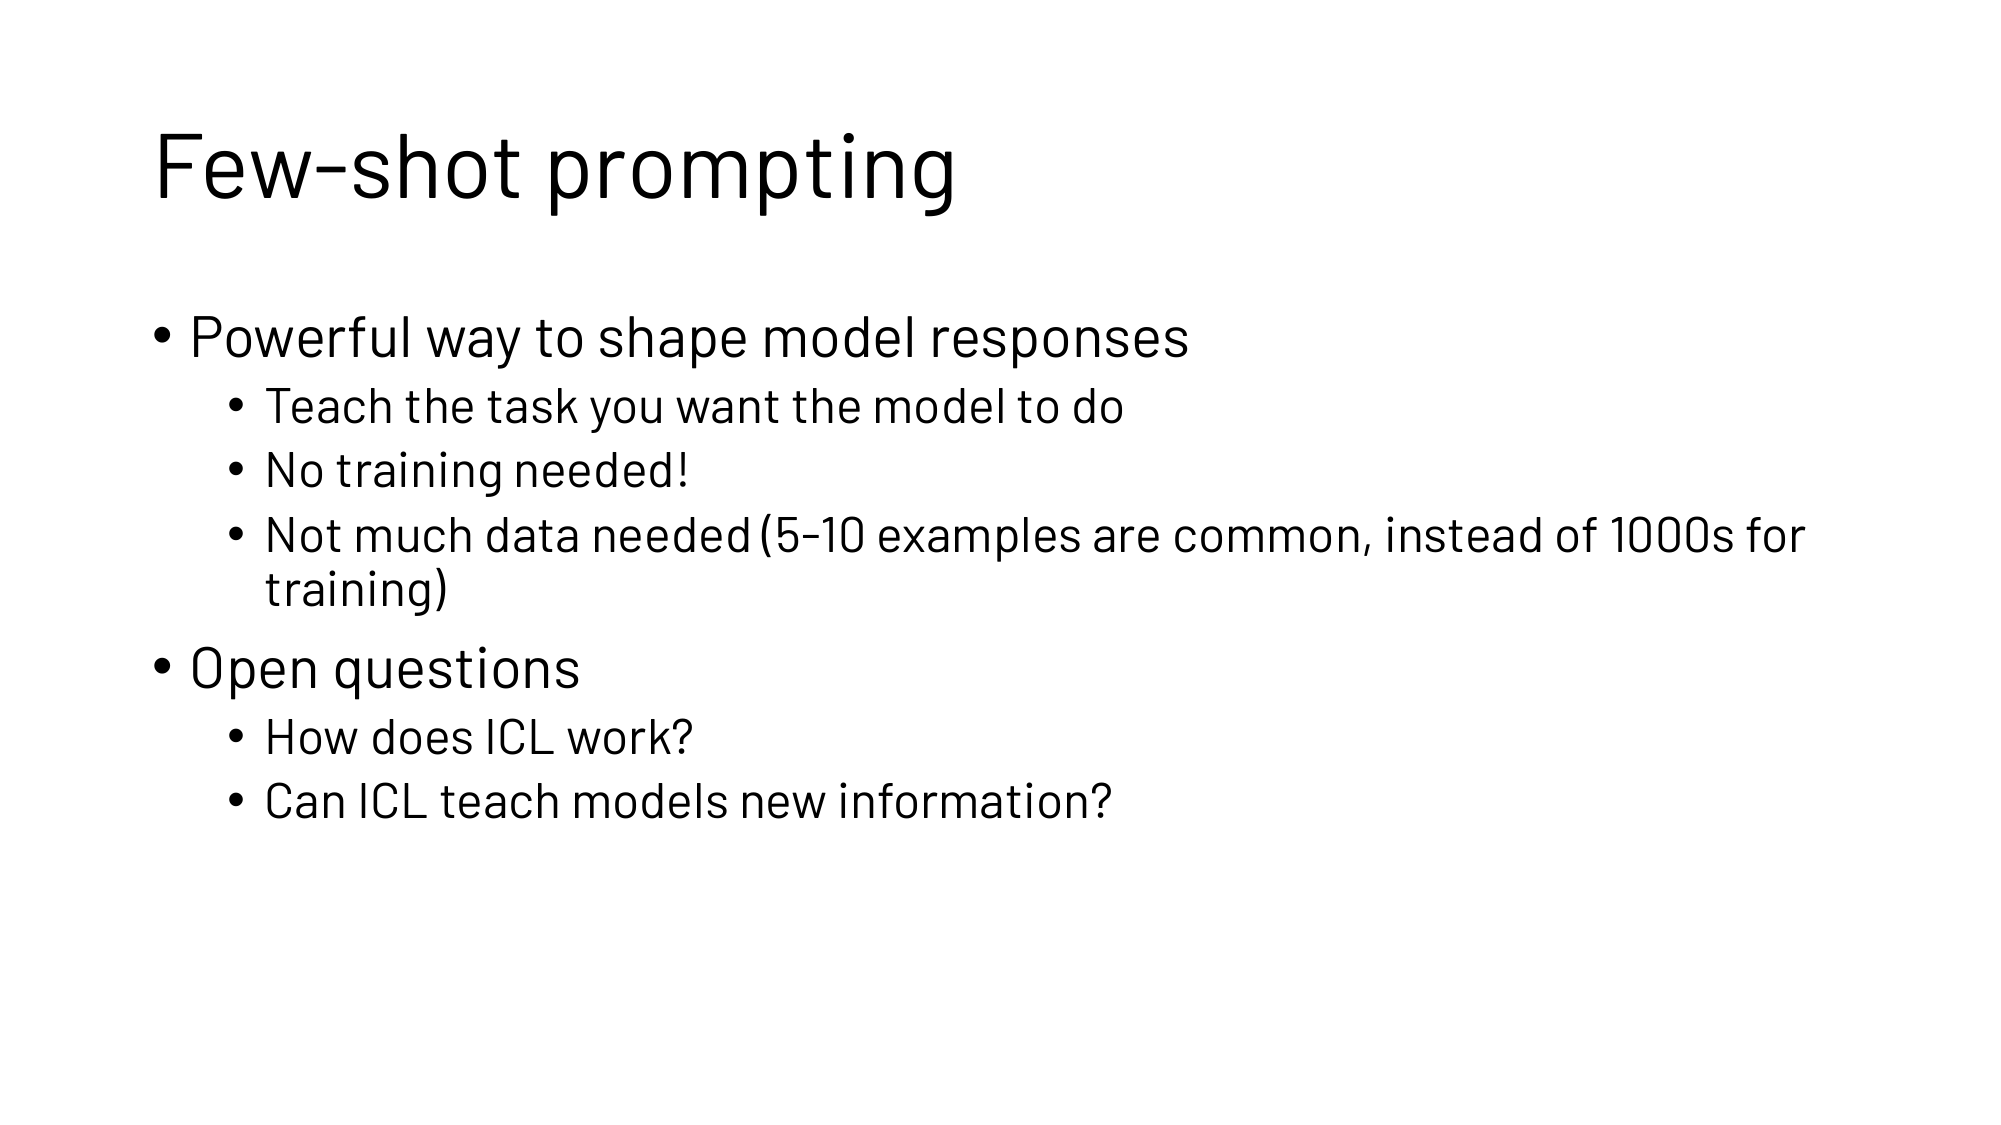

# Few-shot prompting
Powerful way to shape model responses
Teach the task you want the model to do
No training needed!
Not much data needed (5-10 examples are common, instead of 1000s for training)
Open questions
How does ICL work?
Can ICL teach models new information?